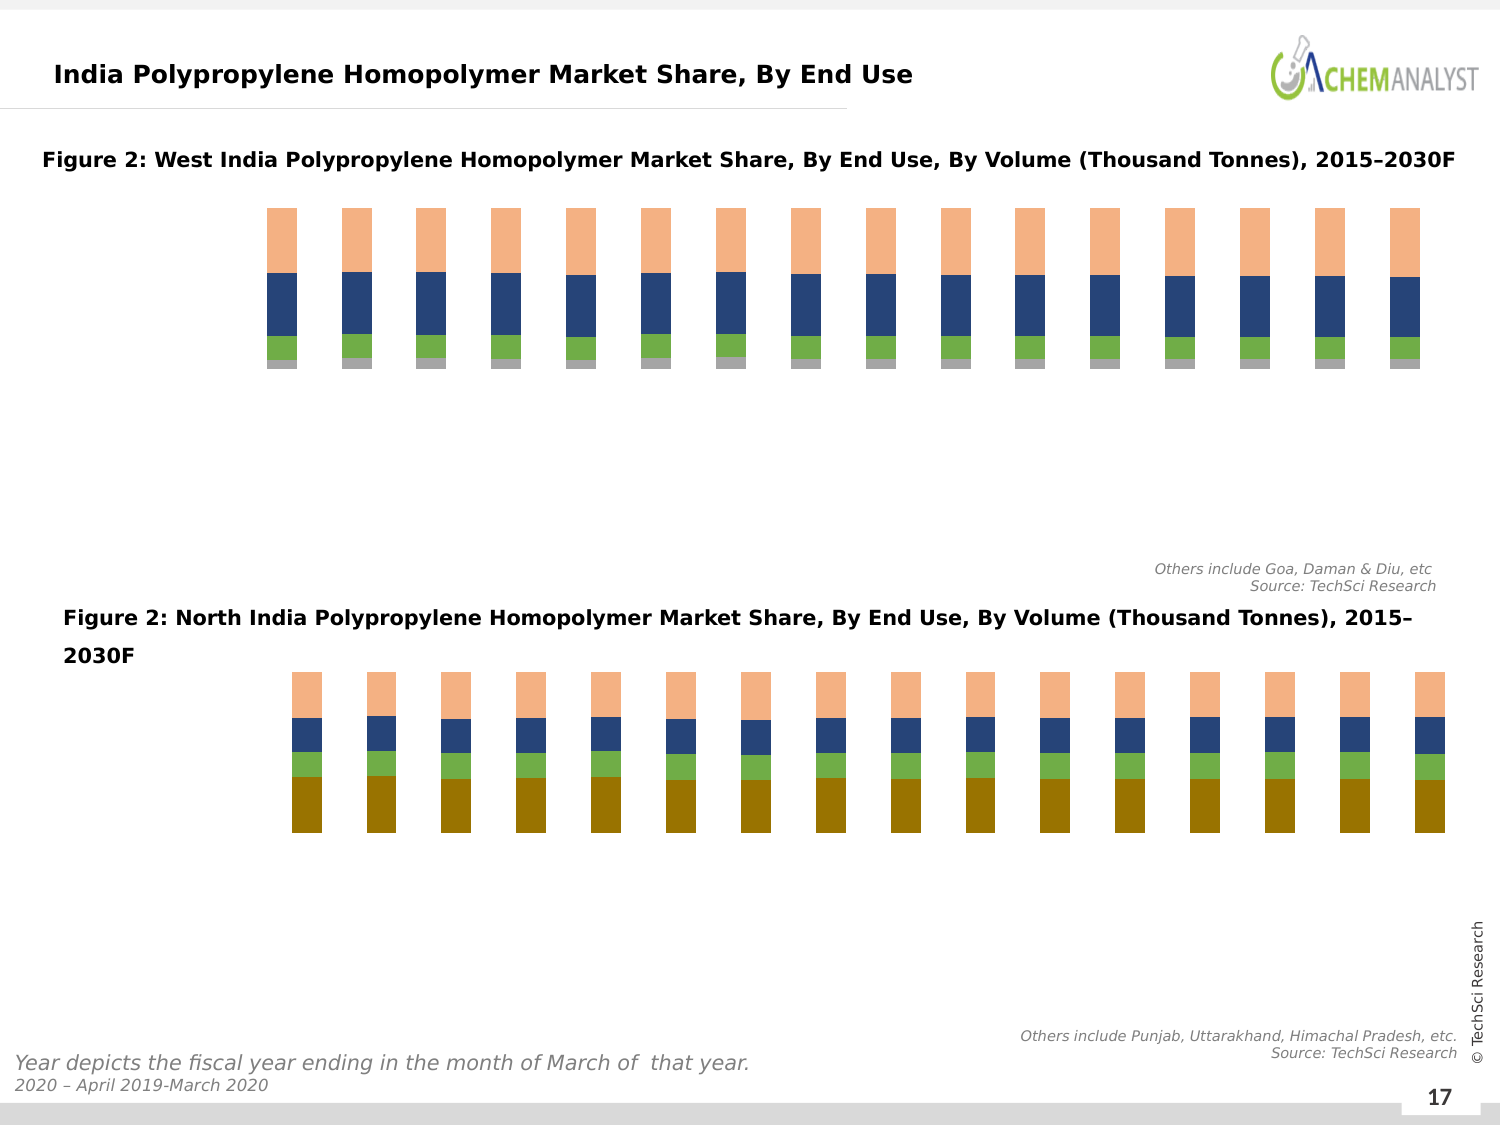

India Polypropylene Homopolymer Market Share, By End Use
Figure 2: West India Polypropylene Homopolymer Market Share, By End Use, By Volume (Thousand Tonnes), 2015–2030F

### Chart

| Category | Others | Consumer Goods | Automotive | Geotextile | Raffia | Packaging |
|---|---|---|---|---|---|---|
| 2015 | 0.0564 | None | None | 0.1491 | 0.3892 | 0.4053 |
| 2016 | 0.0652 | None | None | 0.1483 | 0.3884 | 0.3981 |
| 2017 | 0.0649 | None | None | 0.1475 | 0.3876 | 0.4001 |
| 2018 | 0.0604 | None | None | 0.1466 | 0.3867 | 0.4062 |
| 2019 | 0.0538 | None | None | 0.1458 | 0.3859 | 0.4144 |
| 2020 | 0.0685 | None | None | 0.145 | 0.3851 | 0.4014 |
| 2021E | 0.072 | None | None | 0.1442 | 0.3843 | 0.3995 |
| 2022F | 0.0627 | None | None | 0.1434 | 0.3835 | 0.4104 |
| 2023F | 0.0622 | None | None | 0.1426 | 0.3827 | 0.4125 |
| 2024F | 0.0617 | None | None | 0.1418 | 0.3819 | 0.4145 |
| 2025F | 0.0612 | None | None | 0.1411 | 0.3811 | 0.4166 |
| 2026F | 0.0607 | None | None | 0.1403 | 0.3803 | 0.4187 |
| 2027F | 0.0601 | None | None | 0.1395 | 0.3795 | 0.4209 |
| 2028F | 0.0596 | None | None | 0.1387 | 0.3787 | 0.423 |
| 2029F | 0.059 | None | None | 0.138 | 0.3779 | 0.4251 |
| 2030F | 0.0584 | None | None | 0.1372 | 0.3771 | 0.4273 |
Others include Goa, Daman & Diu, etc
Source: TechSci Research
Figure 2: North India Polypropylene Homopolymer Market Share, By End Use, By Volume (Thousand Tonnes), 2015–2030F

### Chart

| Category | Others | Consumer Goods | Automotive | Geotextile | Raffia | Packaging |
|---|---|---|---|---|---|---|
| 2015 | None | None | 0.3497 | 0.1551 | 0.2122 | 0.2831 |
| 2016 | None | None | 0.3522 | 0.1558 | 0.2175 | 0.2745 |
| 2017 | None | None | 0.3376 | 0.1565 | 0.2169 | 0.289 |
| 2018 | None | None | 0.3395 | 0.1571 | 0.2179 | 0.2855 |
| 2019 | None | None | 0.3505 | 0.1572 | 0.2117 | 0.2807 |
| 2020 | None | None | 0.3318 | 0.1583 | 0.2184 | 0.2915 |
| 2021E | None | None | 0.3265 | 0.159 | 0.2186 | 0.2959 |
| 2022F | None | None | 0.3424 | 0.156 | 0.2176 | 0.2839 |
| 2023F | None | None | 0.3368 | 0.1602 | 0.2191 | 0.2838 |
| 2024F | None | None | 0.3395 | 0.1609 | 0.2194 | 0.2803 |
| 2025F | None | None | 0.3333 | 0.1648 | 0.2159 | 0.286 |
| 2026F | None | None | 0.3339 | 0.1621 | 0.2198 | 0.2842 |
| 2027F | None | None | 0.3355 | 0.1624 | 0.2206 | 0.2815 |
| 2028F | None | None | 0.3377 | 0.1634 | 0.2203 | 0.2786 |
| 2029F | None | None | 0.3373 | 0.164 | 0.2205 | 0.2782 |
| 2030F | None | None | 0.3277 | 0.1662 | 0.2277 | 0.2784 |
Others include Punjab, Uttarakhand, Himachal Pradesh, etc.
Source: TechSci Research
Year depicts the fiscal year ending in the month of March of  that year.
2020 – April 2019-March 2020